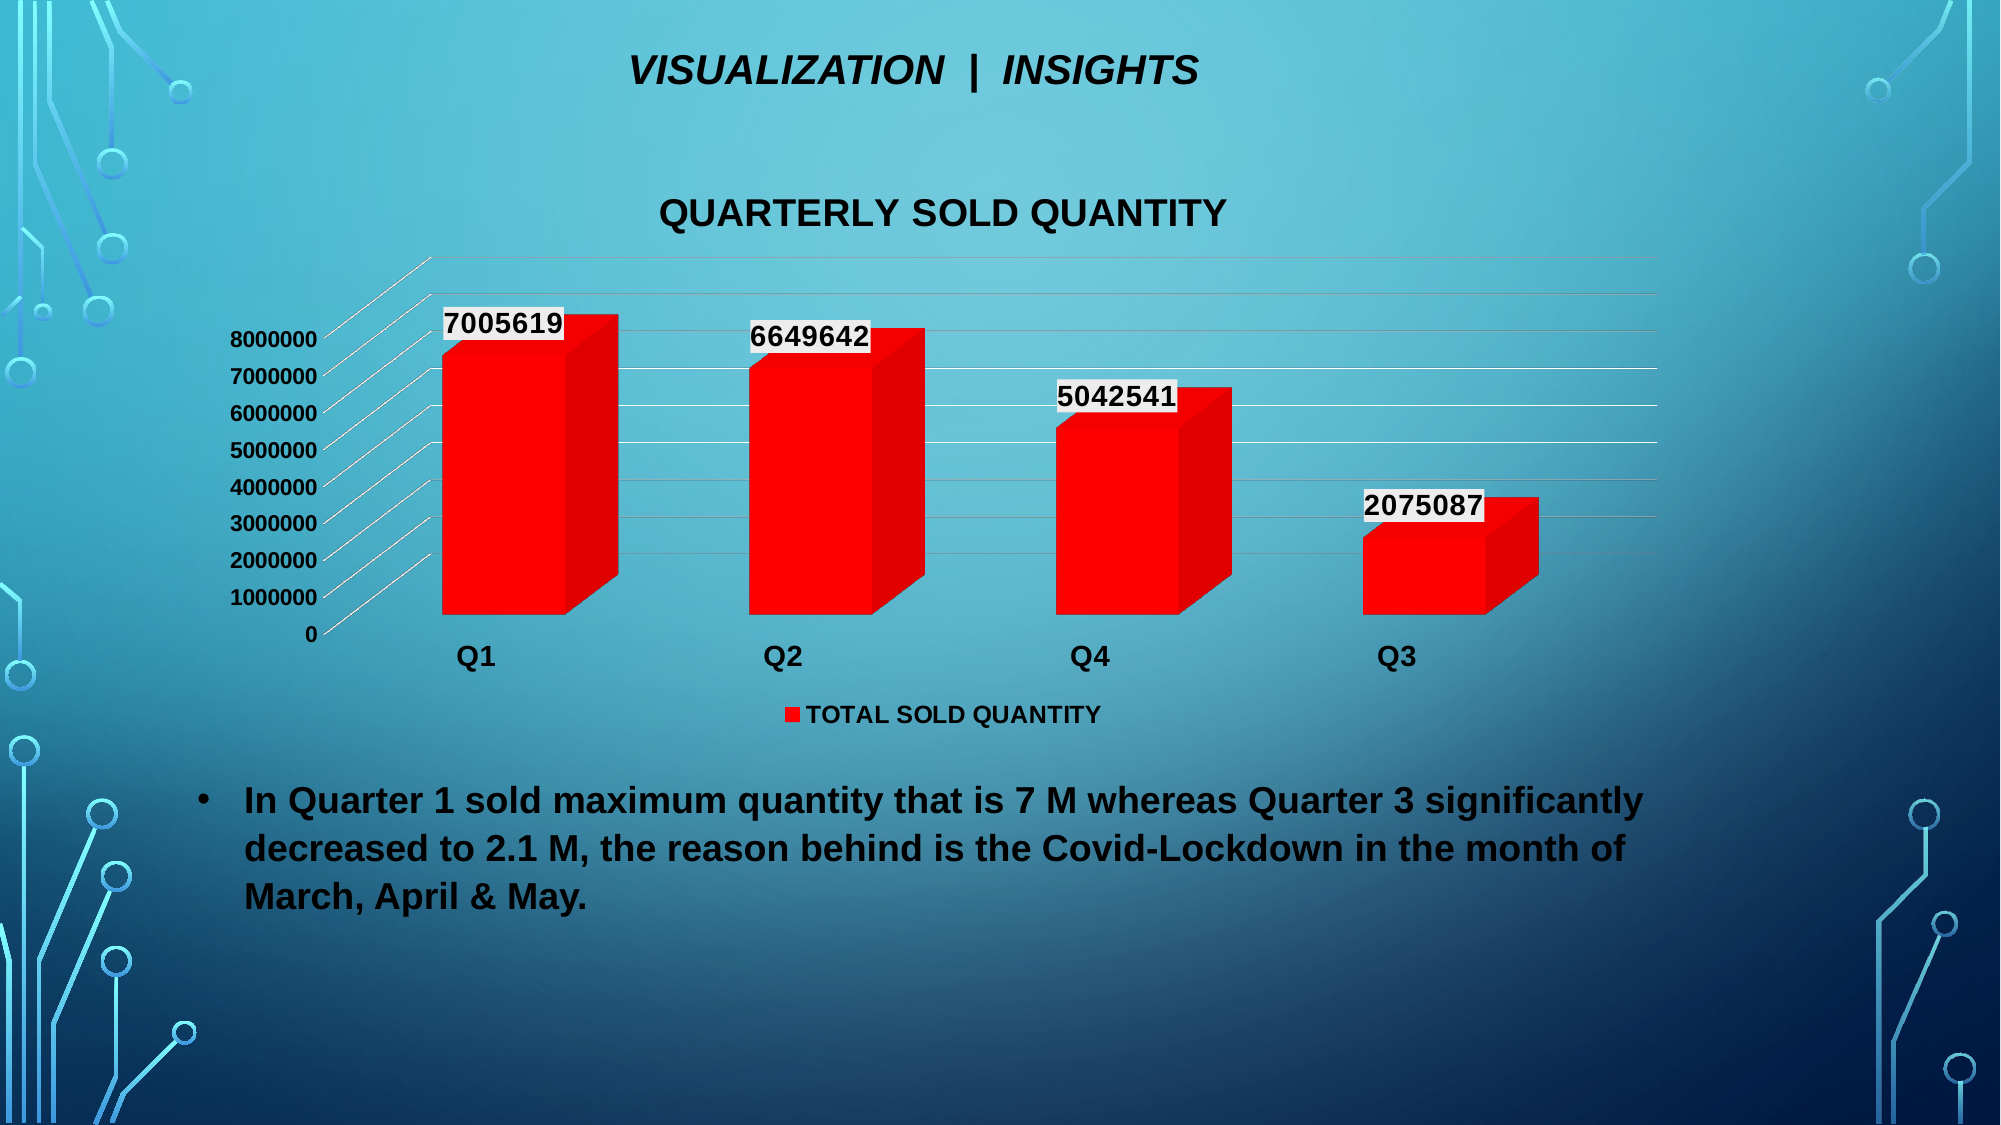

# Visualization  |  Insights

[unsupported chart]

In Quarter 1 sold maximum quantity that is 7 M whereas Quarter 3 significantly decreased to 2.1 M, the reason behind is the Covid-Lockdown in the month of March, April & May.